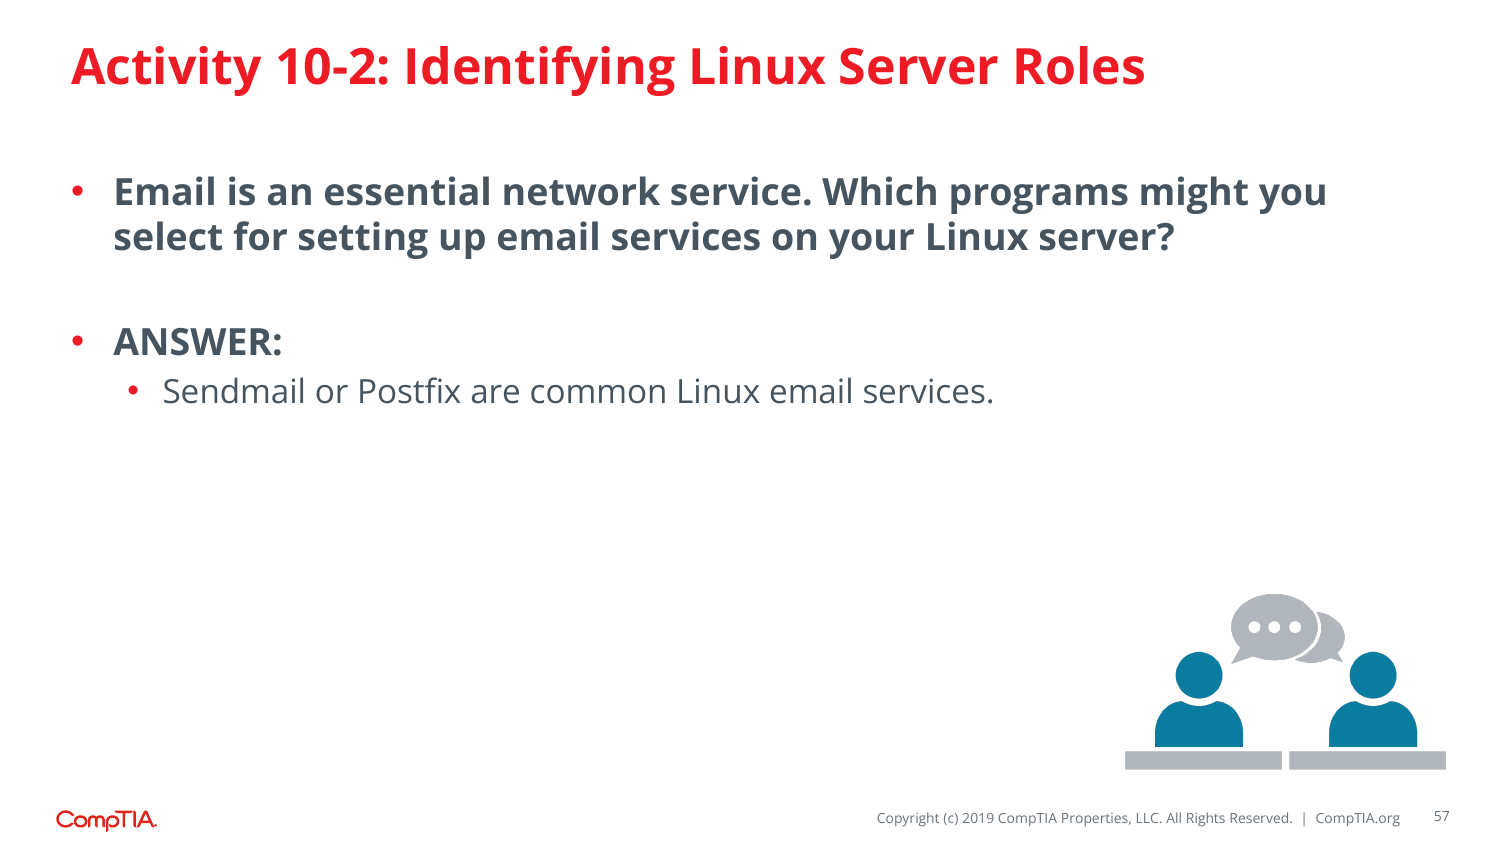

# Activity 10-2: Identifying Linux Server Roles
Email is an essential network service. Which programs might you select for setting up email services on your Linux server?

ANSWER:
Sendmail or Postfix are common Linux email services.

57